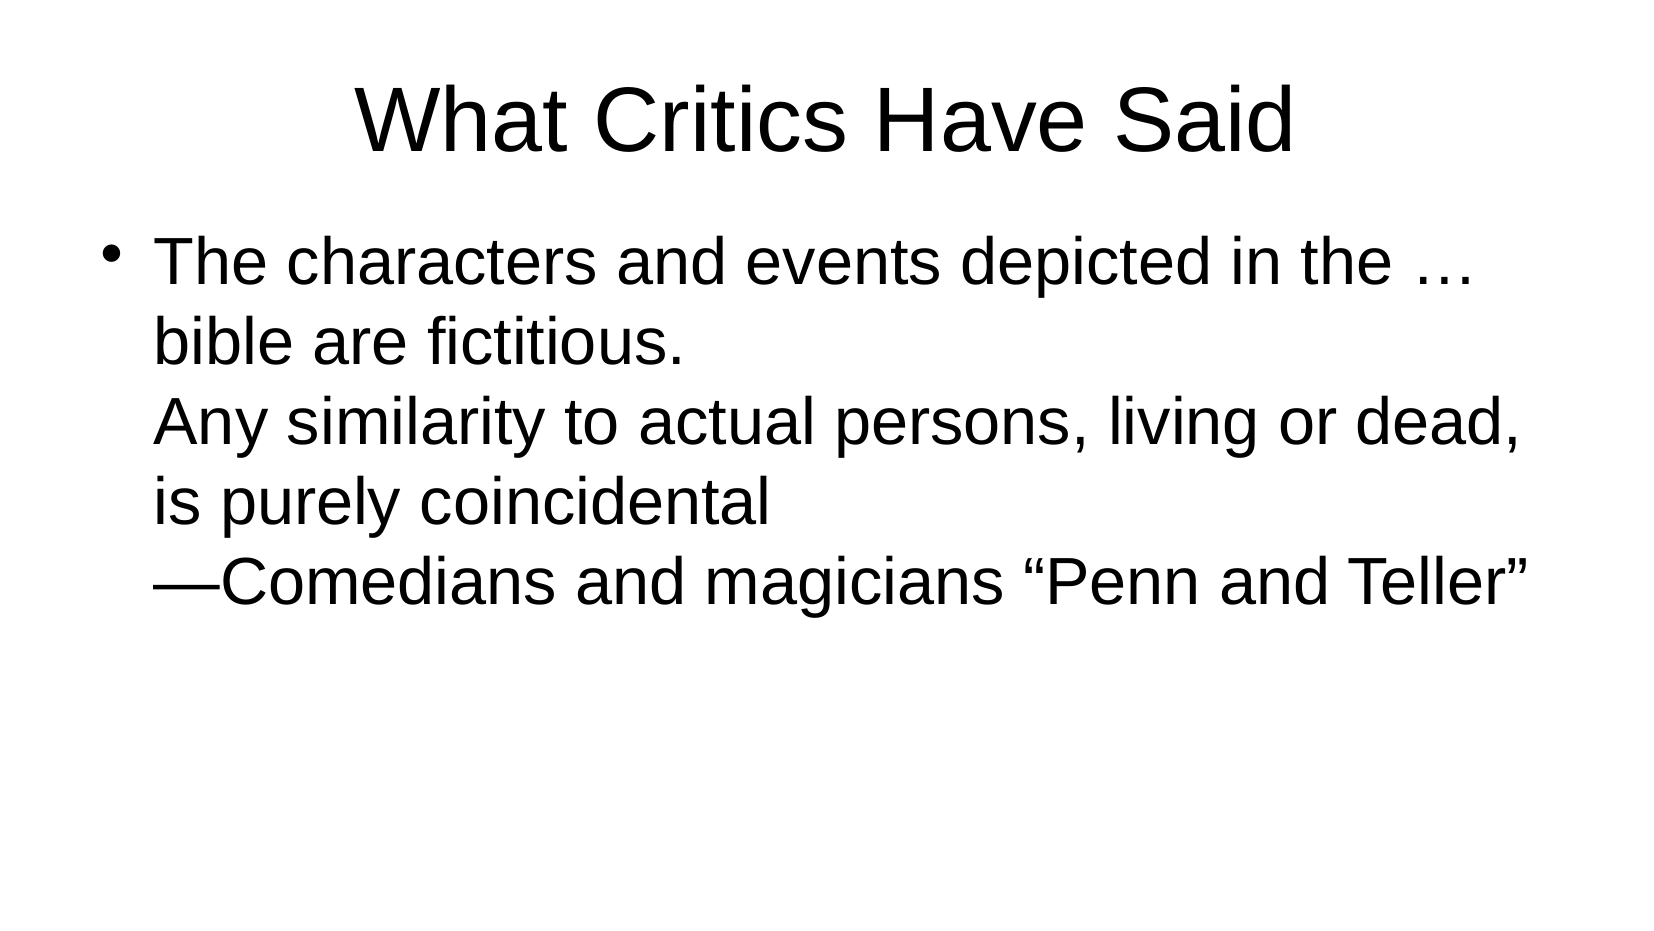

# What Critics Have Said
The characters and events depicted in the … bible are fictitious.
Any similarity to actual persons, living or dead, is purely coincidental
—Comedians and magicians “Penn and Teller”